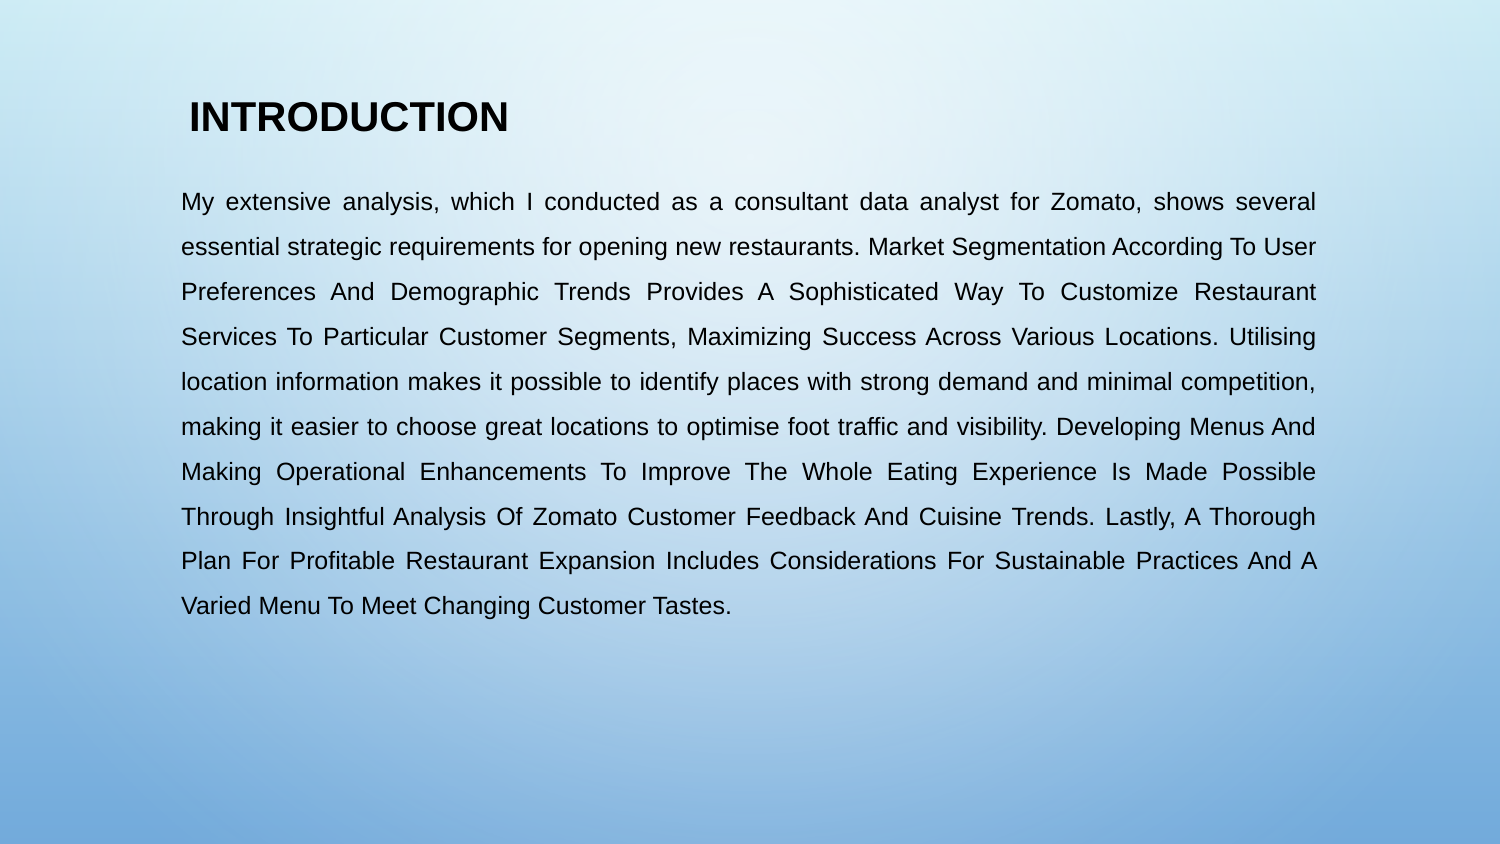

# INTRODUCTION
My extensive analysis, which I conducted as a consultant data analyst for Zomato, shows several essential strategic requirements for opening new restaurants. Market Segmentation According To User Preferences And Demographic Trends Provides A Sophisticated Way To Customize Restaurant Services To Particular Customer Segments, Maximizing Success Across Various Locations. Utilising location information makes it possible to identify places with strong demand and minimal competition, making it easier to choose great locations to optimise foot traffic and visibility. Developing Menus And Making Operational Enhancements To Improve The Whole Eating Experience Is Made Possible Through Insightful Analysis Of Zomato Customer Feedback And Cuisine Trends. Lastly, A Thorough Plan For Profitable Restaurant Expansion Includes Considerations For Sustainable Practices And A Varied Menu To Meet Changing Customer Tastes.